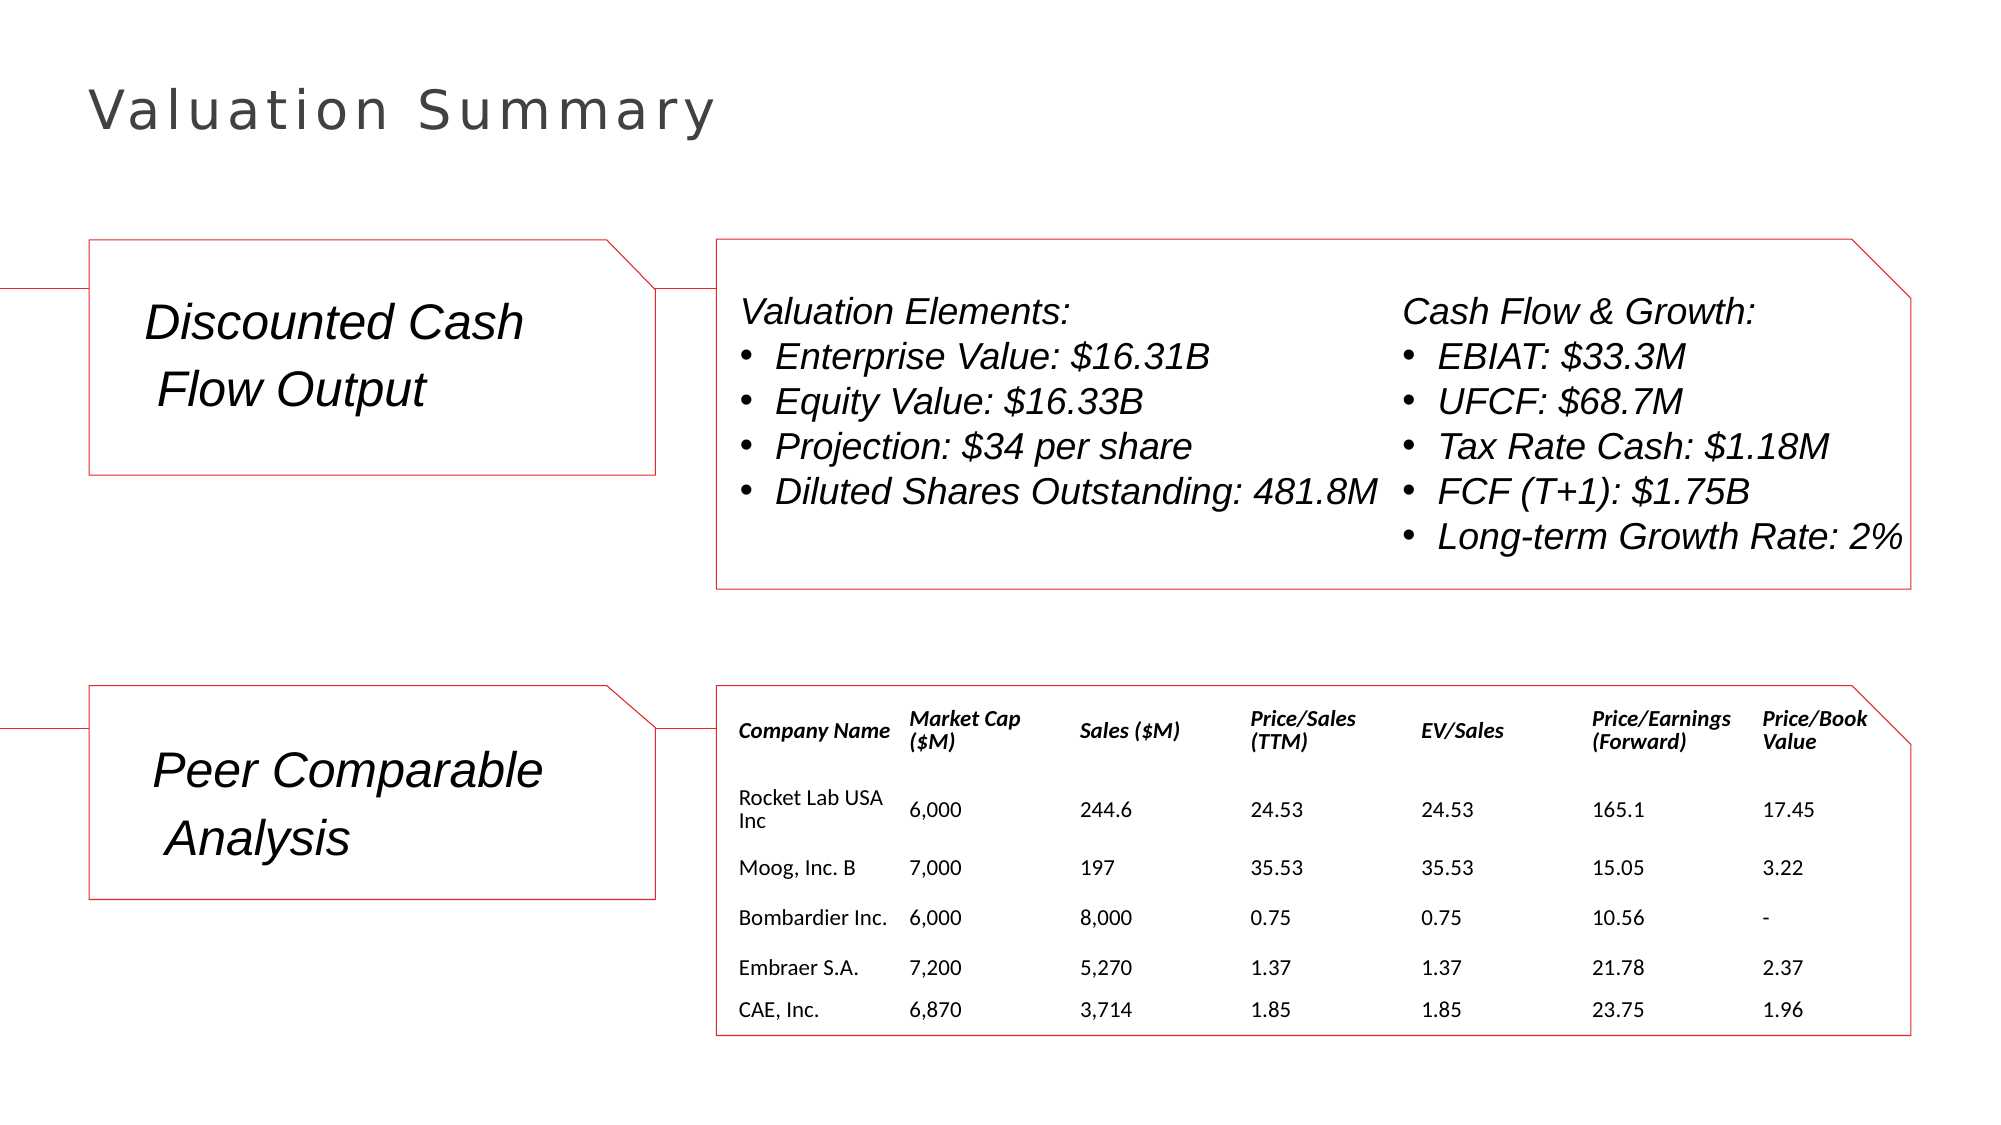

# Valuation Summary

Discounted Cash Flow Output
Valuation Elements:
Enterprise Value: $16.31B
Equity Value: $16.33B
Projection: $34 per share
Diluted Shares Outstanding: 481.8M

Cash Flow & Growth:
EBIAT: $33.3M
UFCF: $68.7M
Tax Rate Cash: $1.18M
FCF (T+1): $1.75B
Long-term Growth Rate: 2%

| Company Name | Market Cap ($M) | Sales ($M) | Price/Sales (TTM) | EV/Sales | Price/Earnings (Forward) | Price/Book Value |
| --- | --- | --- | --- | --- | --- | --- |
| Rocket Lab USA Inc | 6,000 | 244.6 | 24.53 | 24.53 | 165.1 | 17.45 |
| Moog, Inc. B | 7,000 | 197 | 35.53 | 35.53 | 15.05 | 3.22 |
| Bombardier Inc. | 6,000 | 8,000 | 0.75 | 0.75 | 10.56 | - |
| Embraer S.A. | 7,200 | 5,270 | 1.37 | 1.37 | 21.78 | 2.37 |
| CAE, Inc. | 6,870 | 3,714 | 1.85 | 1.85 | 23.75 | 1.96 |
Peer Comparable Analysis